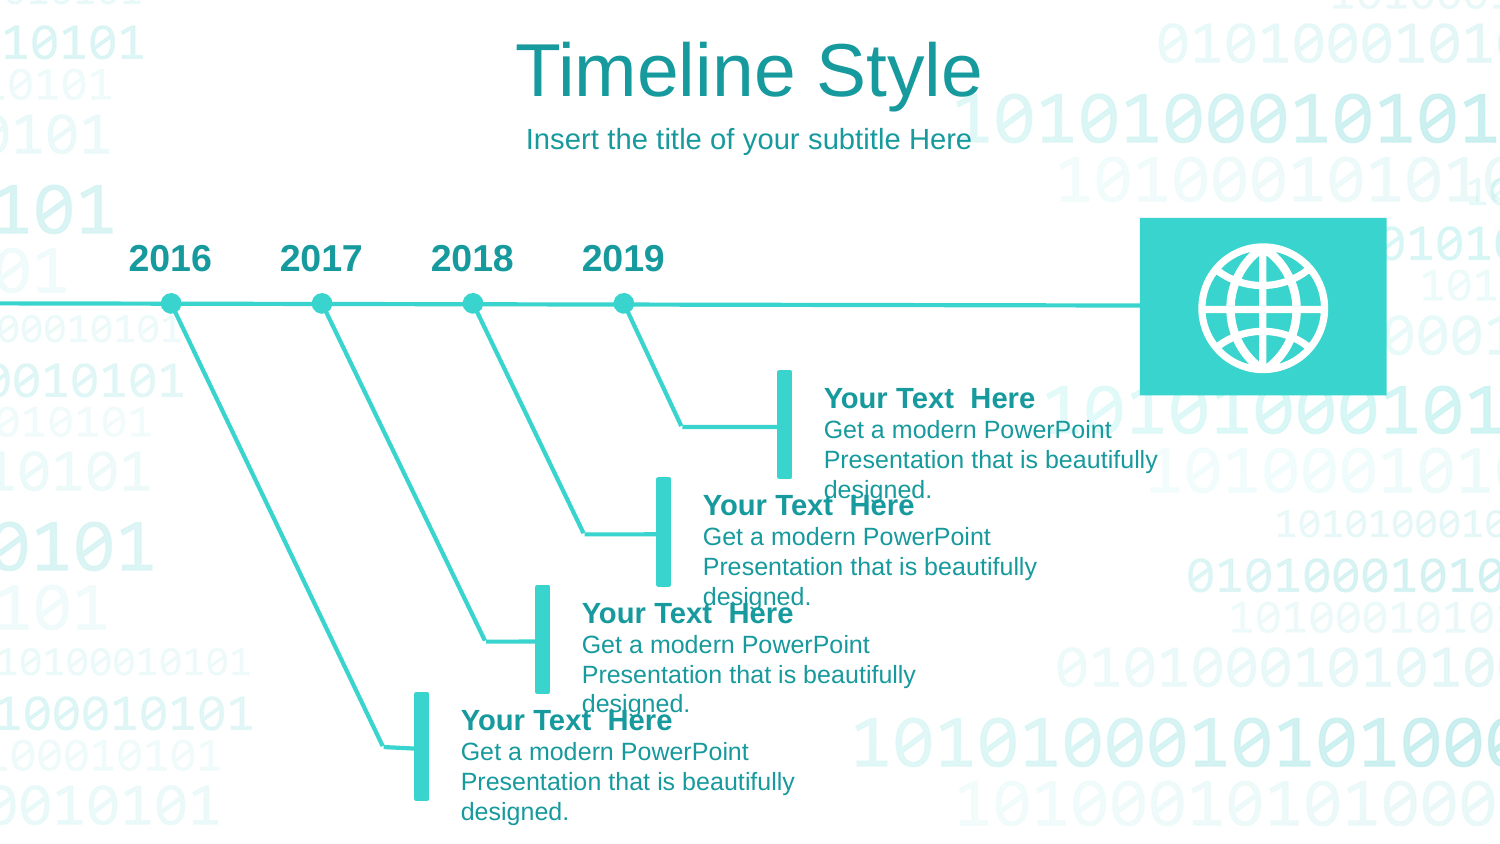

Timeline Style
Insert the title of your subtitle Here

2016
2017
2018
2019

Your Text  Here
Get a modern PowerPoint  Presentation that is beautifully designed.
Your Text  Here
Get a modern PowerPoint  Presentation that is beautifully designed.
Your Text  Here
Get a modern PowerPoint  Presentation that is beautifully designed.
Your Text  Here
Get a modern PowerPoint  Presentation that is beautifully designed.